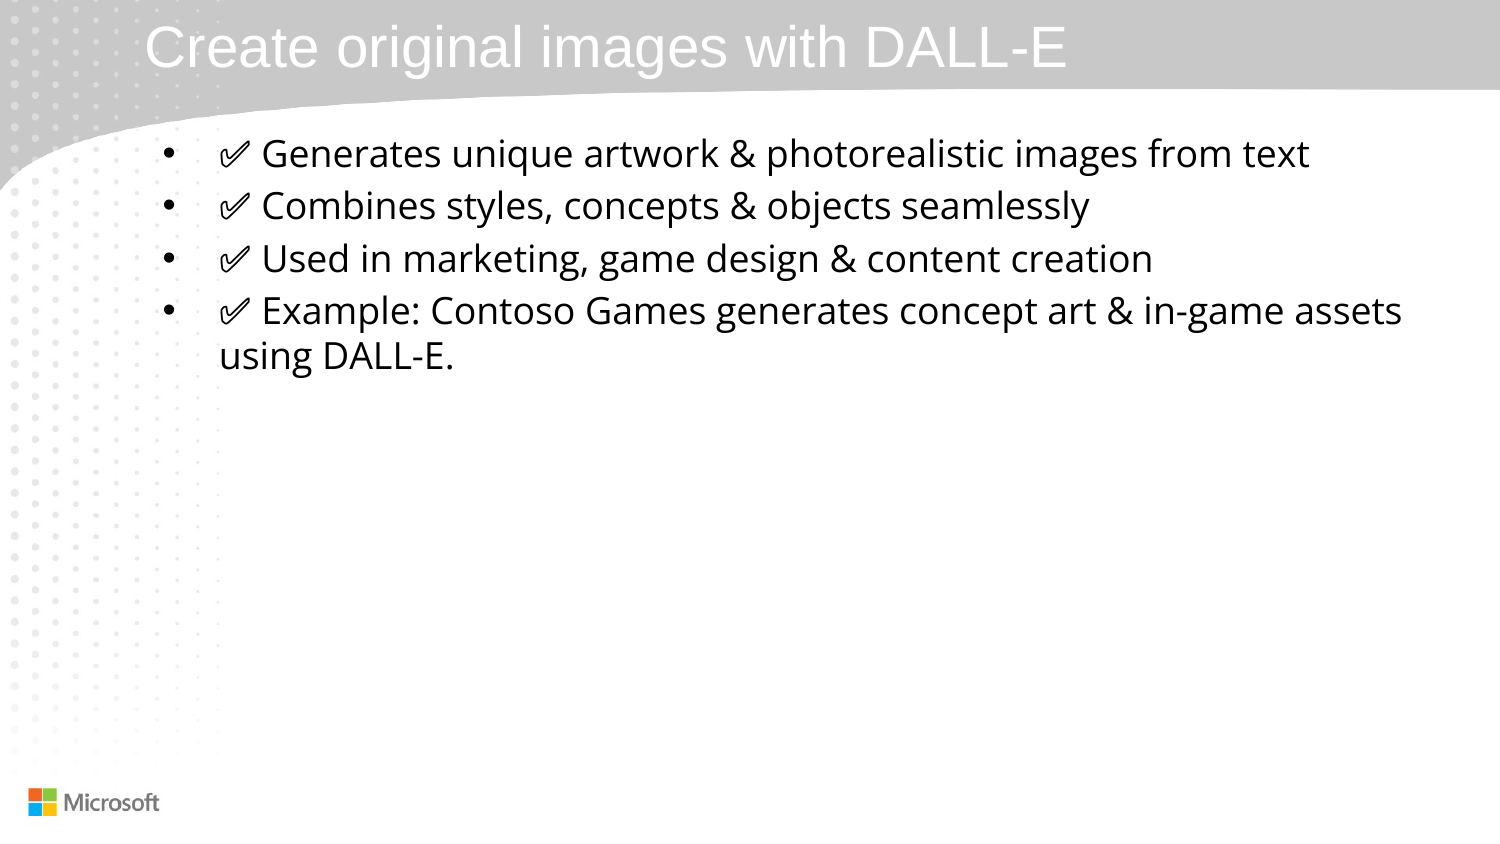

# Create original images with DALL-E
✅ Generates unique artwork & photorealistic images from text
✅ Combines styles, concepts & objects seamlessly
✅ Used in marketing, game design & content creation
✅ Example: Contoso Games generates concept art & in-game assets using DALL-E.